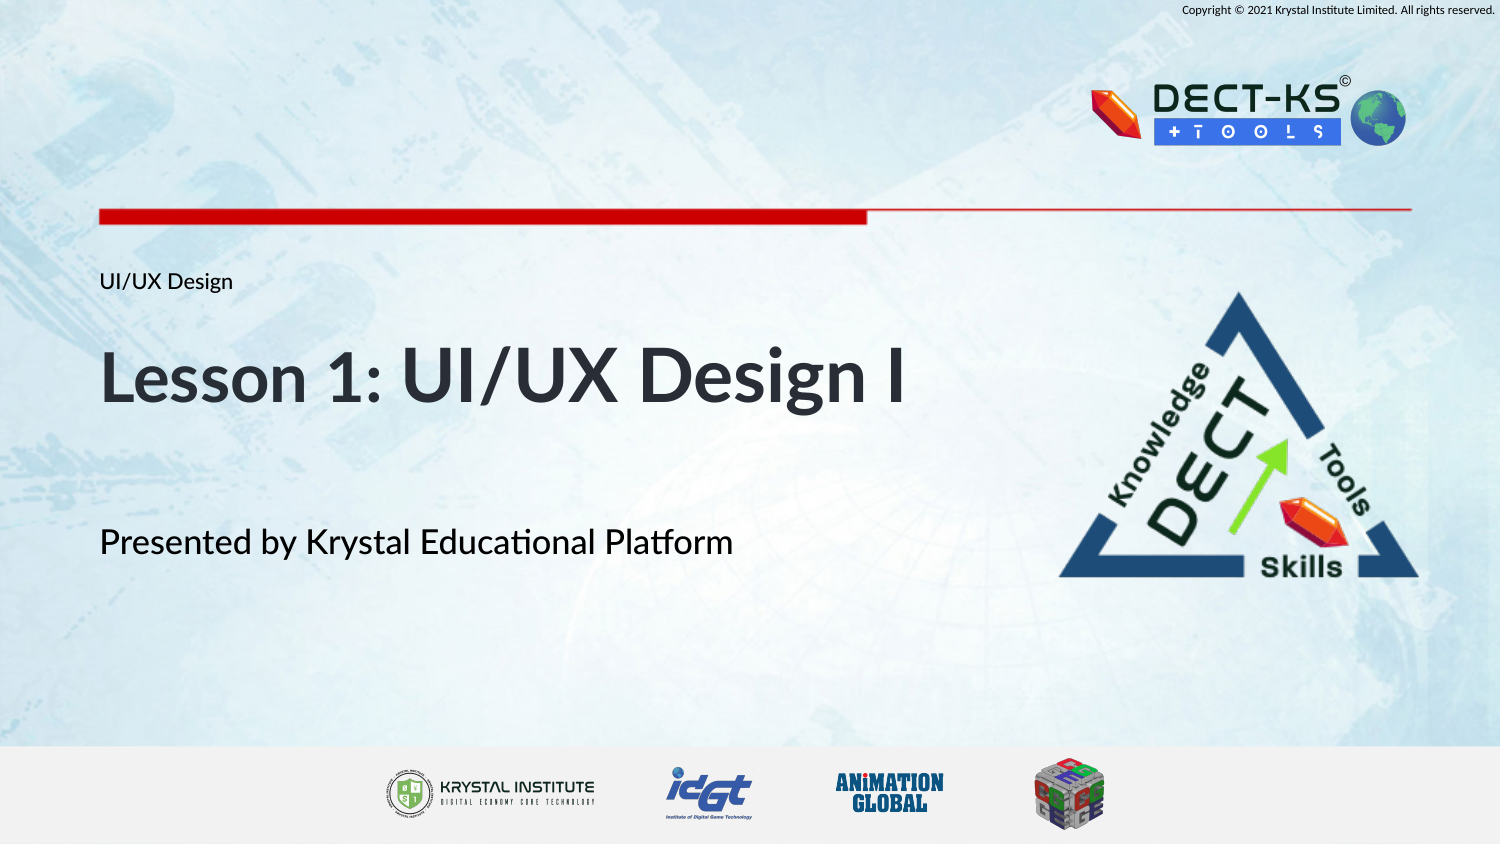

UI/UX Design
Lesson 1: UI/UX Design I
Presented by Krystal Educational Platform